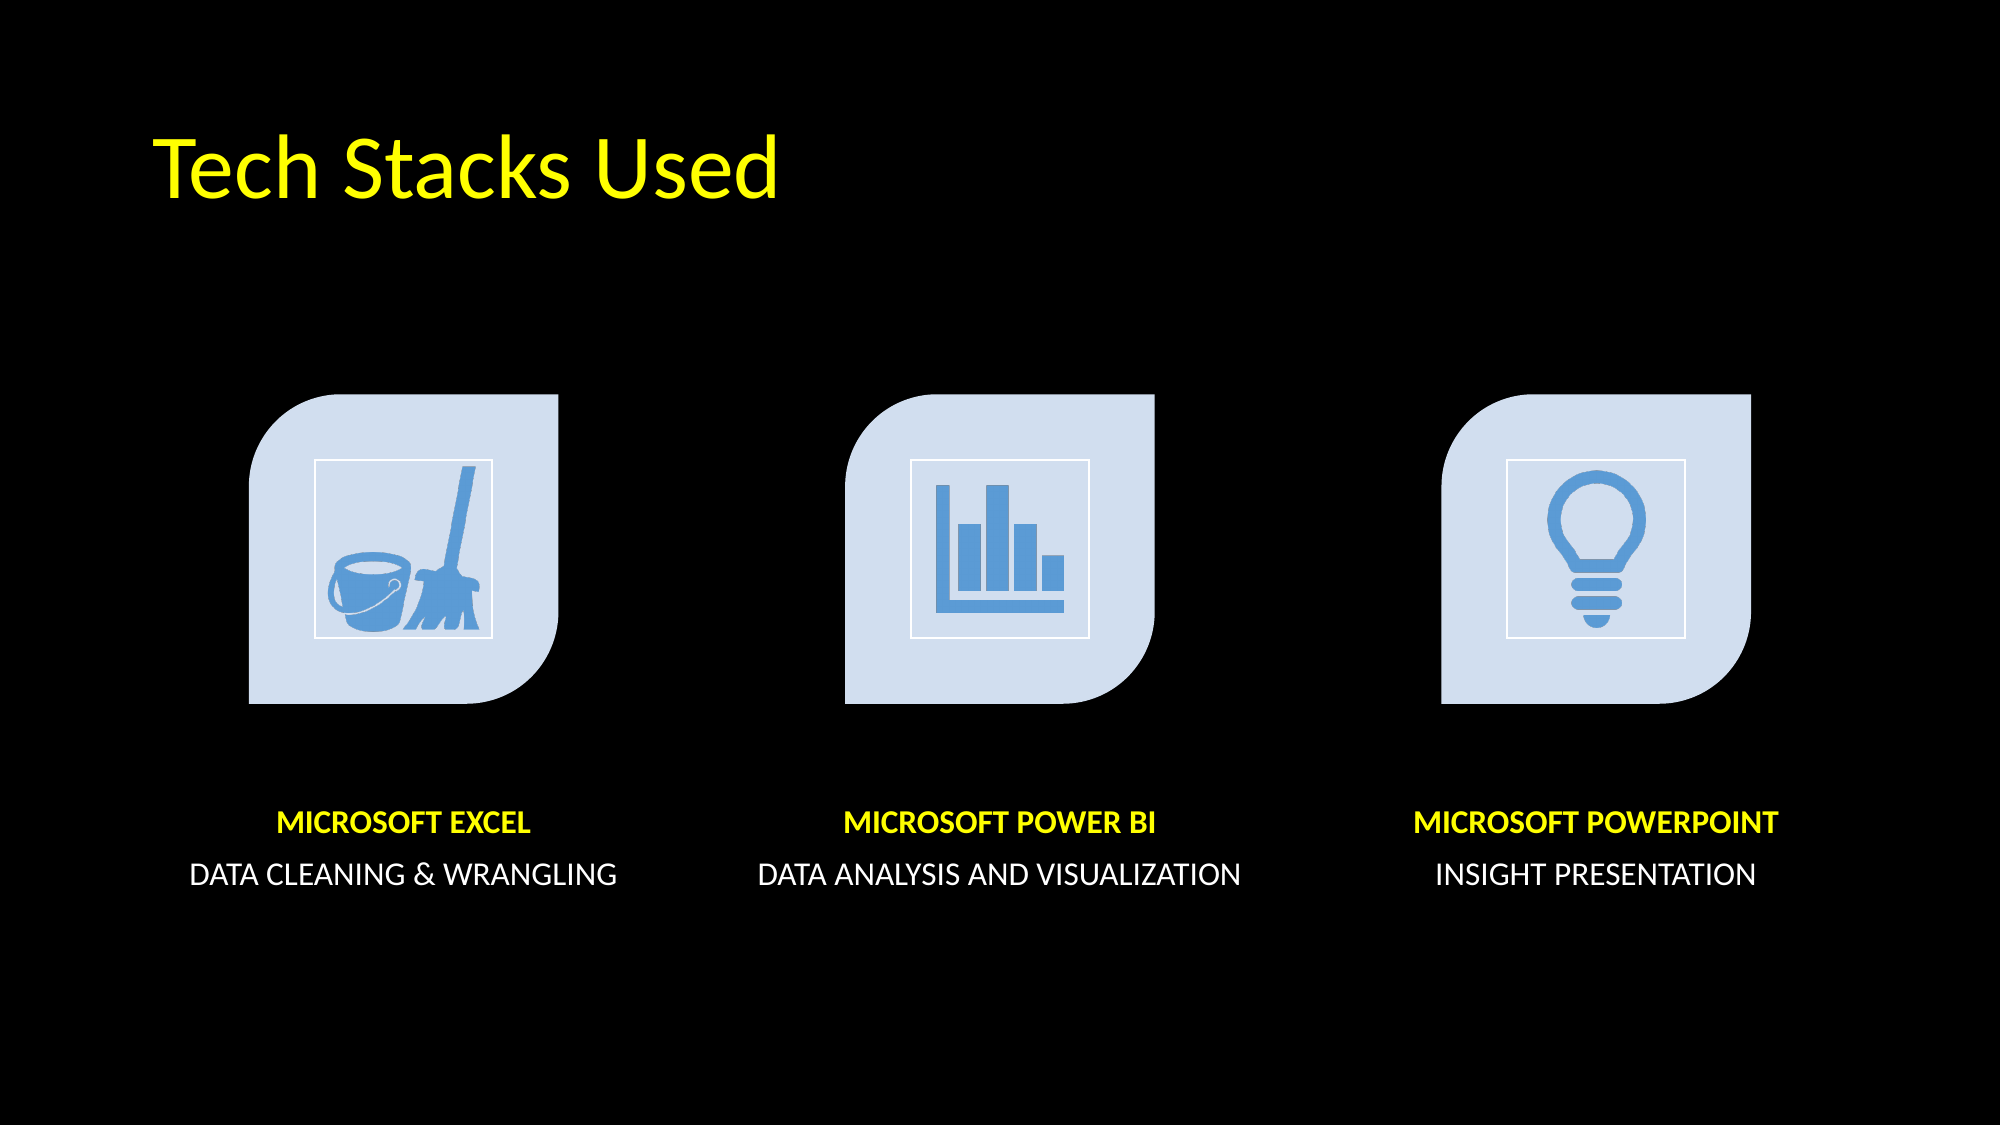

# Tech Stacks Used
Microsoft Excel
Data Cleaning & Wrangling
Microsoft Power BI
Data Analysis and Visualization
Microsoft PowerPoint
Insight Presentation